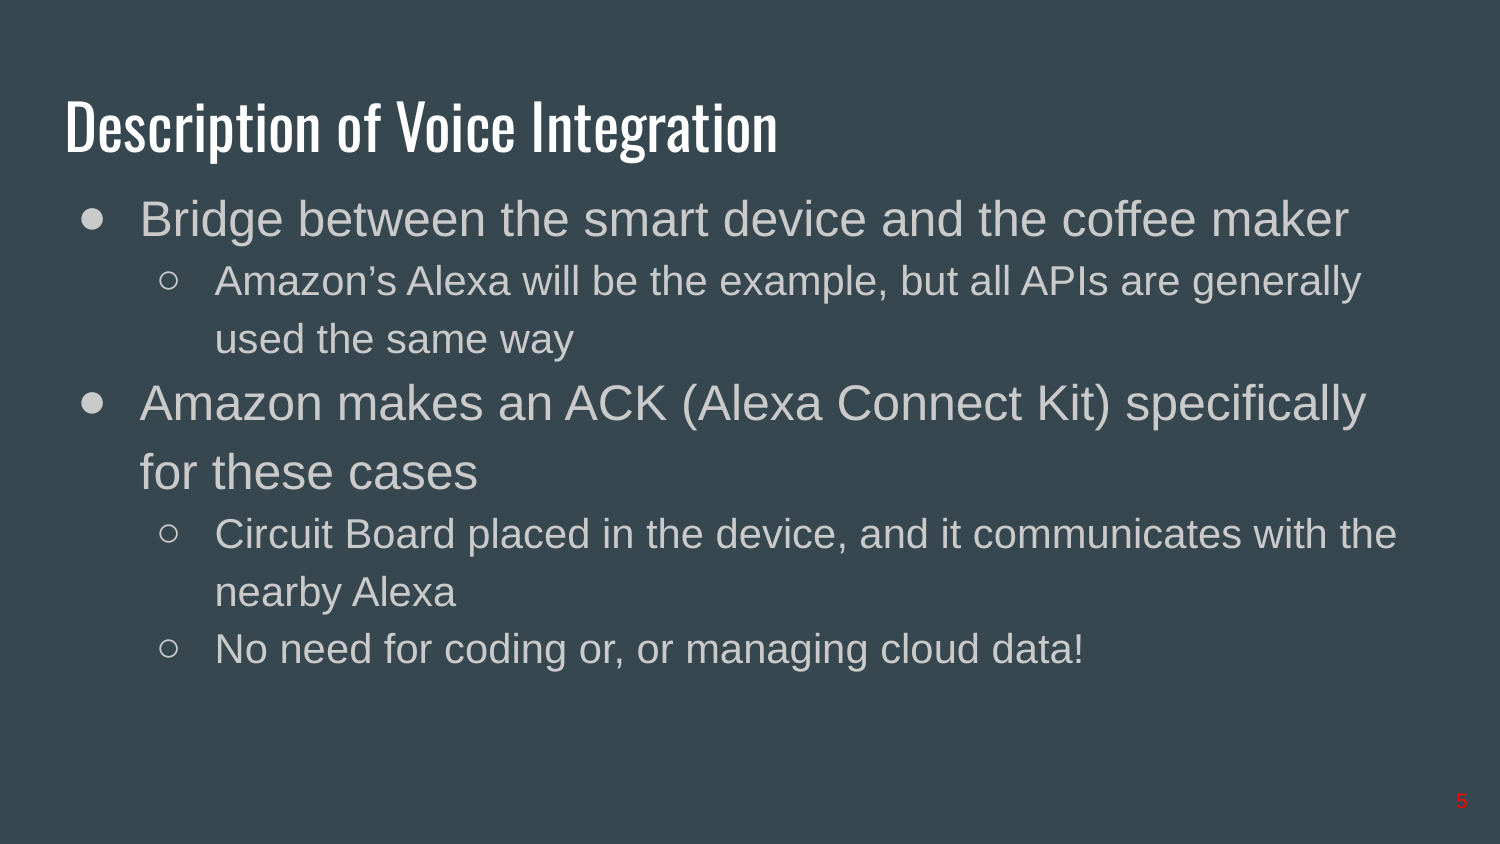

# Description of Voice Integration
Bridge between the smart device and the coffee maker
Amazon’s Alexa will be the example, but all APIs are generally used the same way
Amazon makes an ACK (Alexa Connect Kit) specifically for these cases
Circuit Board placed in the device, and it communicates with the nearby Alexa
No need for coding or, or managing cloud data!
5